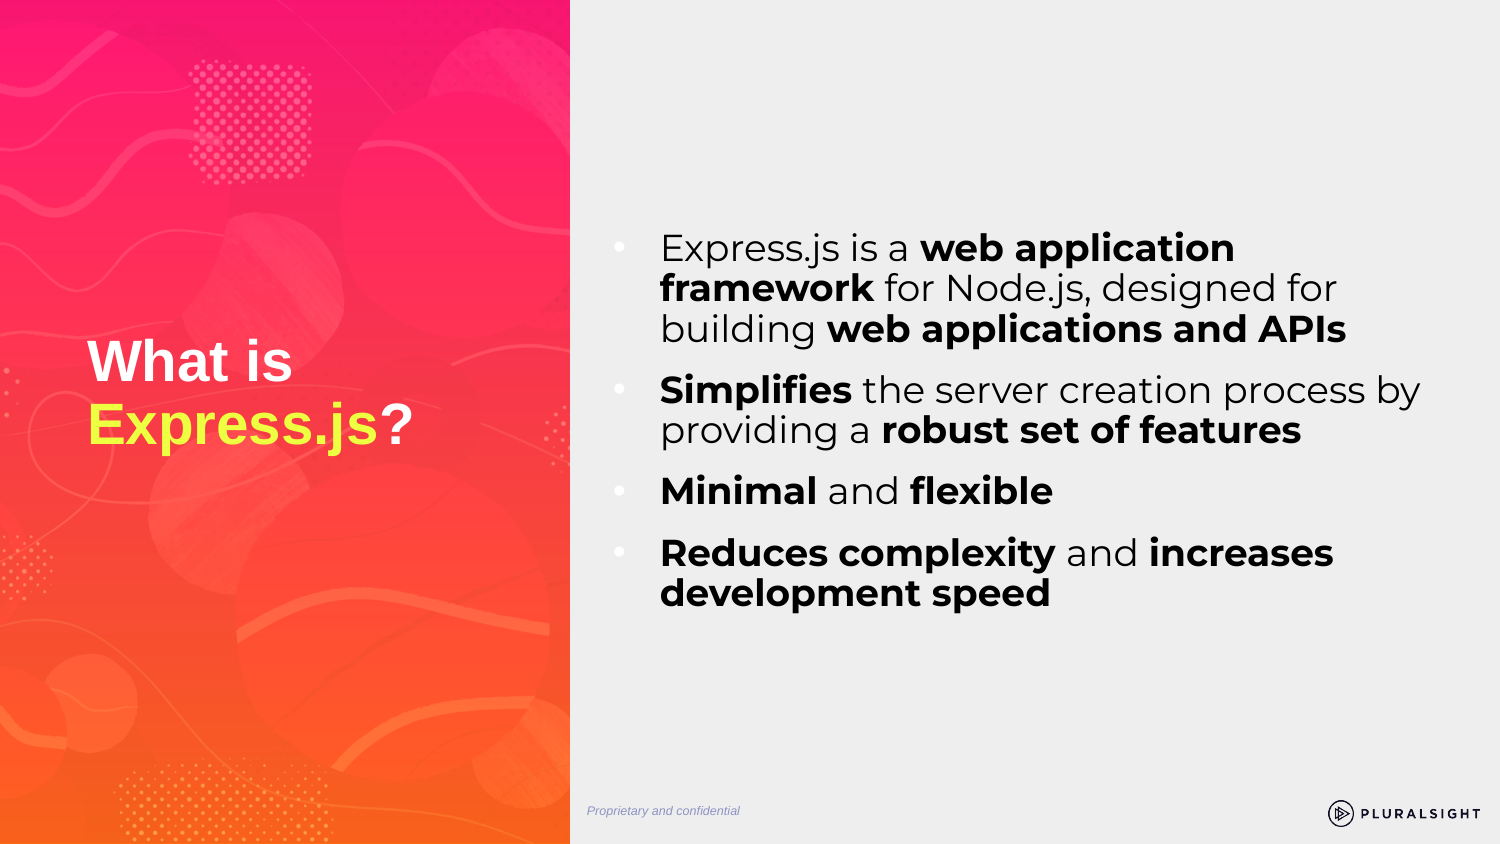

Express.js is a web application framework for Node.js, designed for building web applications and APIs
Simplifies the server creation process by providing a robust set of features
Minimal and flexible
Reduces complexity and increases development speed
# What is Express.js?